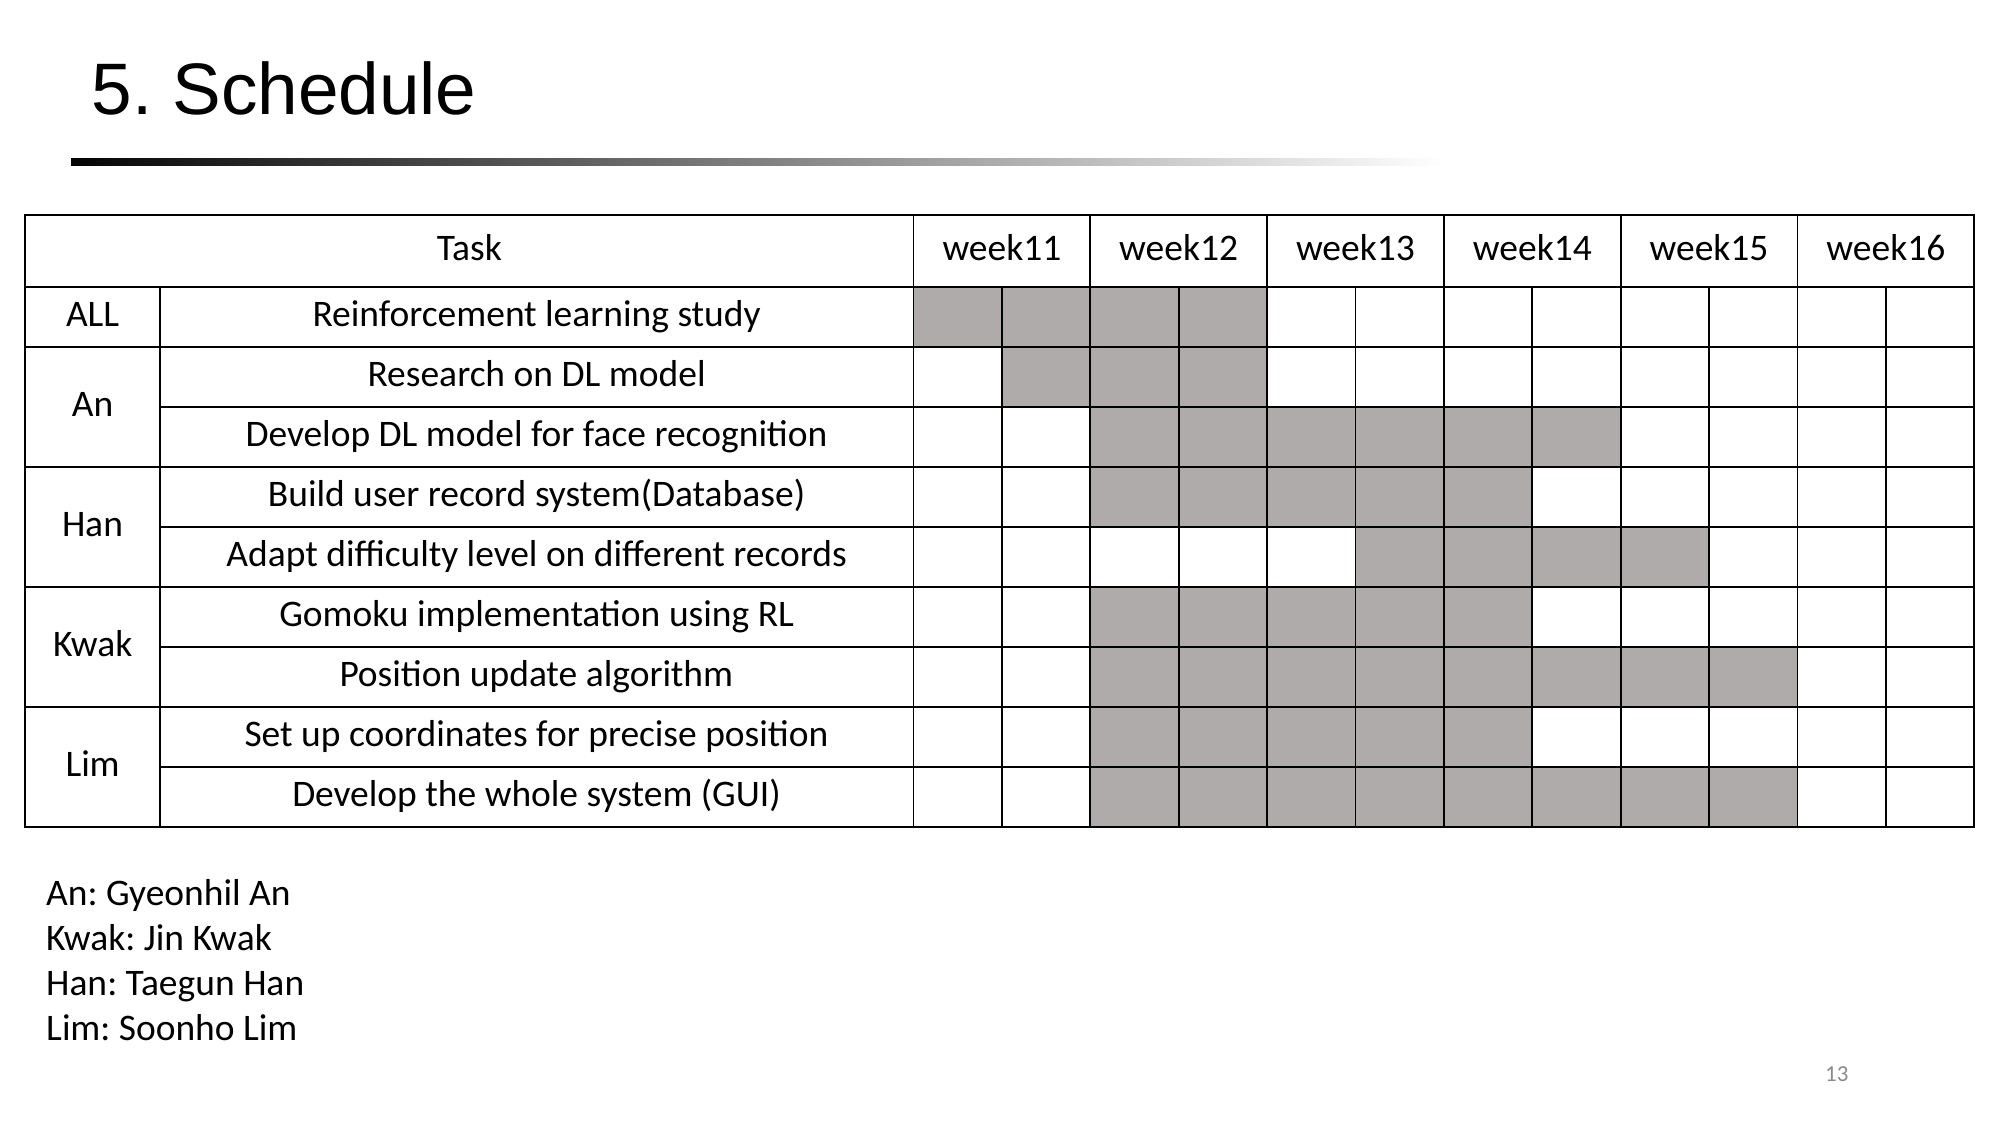

# 5. Schedule
| Task |  | week11 |  | week12 |  | week13 |  | week14 |  | week15 |  | week16 |  |
| --- | --- | --- | --- | --- | --- | --- | --- | --- | --- | --- | --- | --- | --- |
| ALL | Reinforcement learning study |  |  |  |  |  |  |  |  |  |  |  |  |
| An | Research on DL model |  |  |  |  |  |  |  |  |  |  |  |  |
|  | Develop DL model for face recognition |  |  |  |  |  |  |  |  |  |  |  |  |
| Han | Build user record system(Database) |  |  |  |  |  |  |  |  |  |  |  |  |
|  | Adapt difficulty level on different records |  |  |  |  |  |  |  |  |  |  |  |  |
| Kwak | Gomoku implementation using RL |  |  |  |  |  |  |  |  |  |  |  |  |
|  | Position update algorithm |  |  |  |  |  |  |  |  |  |  |  |  |
| Lim | Set up coordinates for precise position |  |  |  |  |  |  |  |  |  |  |  |  |
|  | Develop the whole system (GUI) |  |  |  |  |  |  |  |  |  |  |  |  |

An: Gyeonhil An
Kwak: Jin Kwak
Han: Taegun Han
Lim: Soonho Lim
13